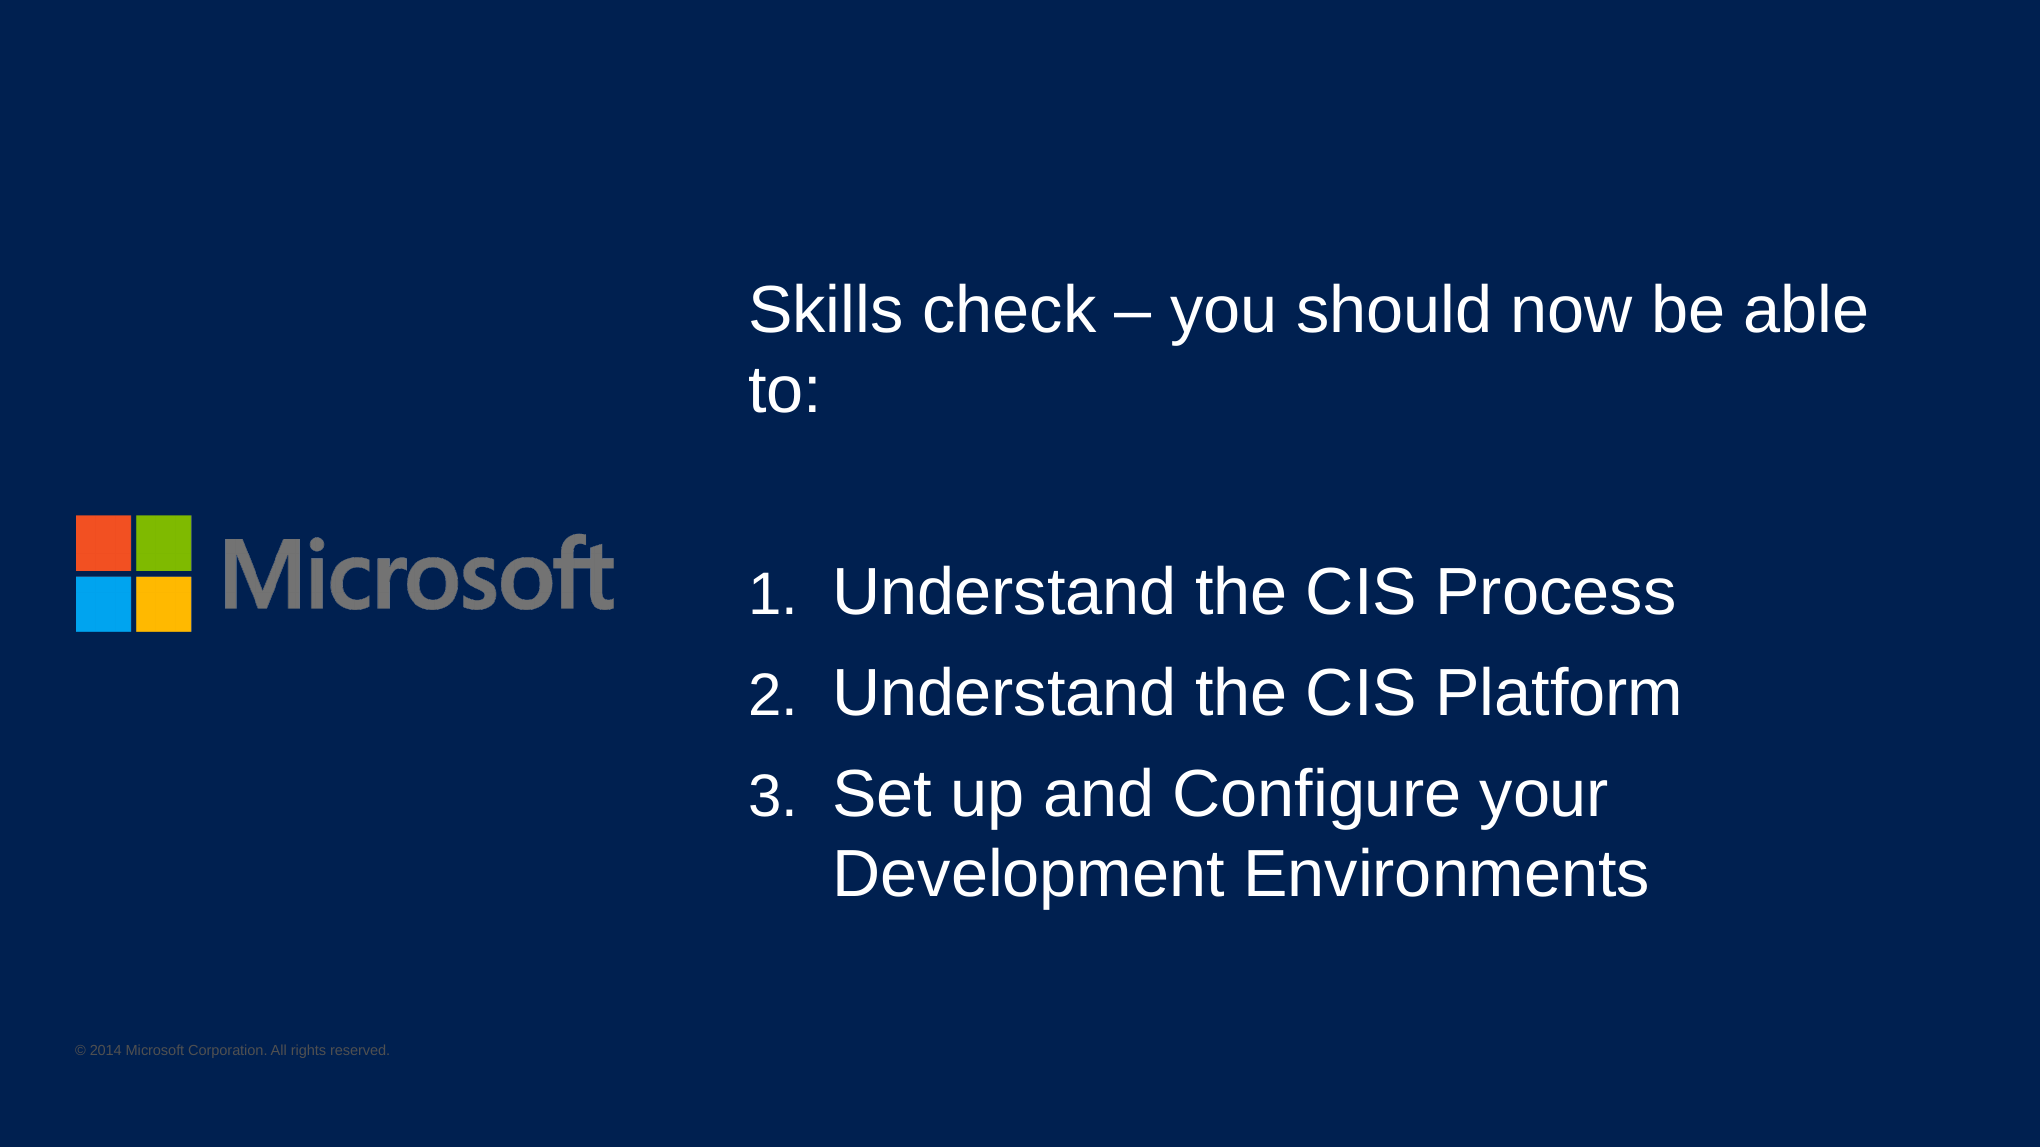

Skills check – you should now be able to:

Understand the CIS Process
Understand the CIS Platform
Set up and Configure your Development Environments